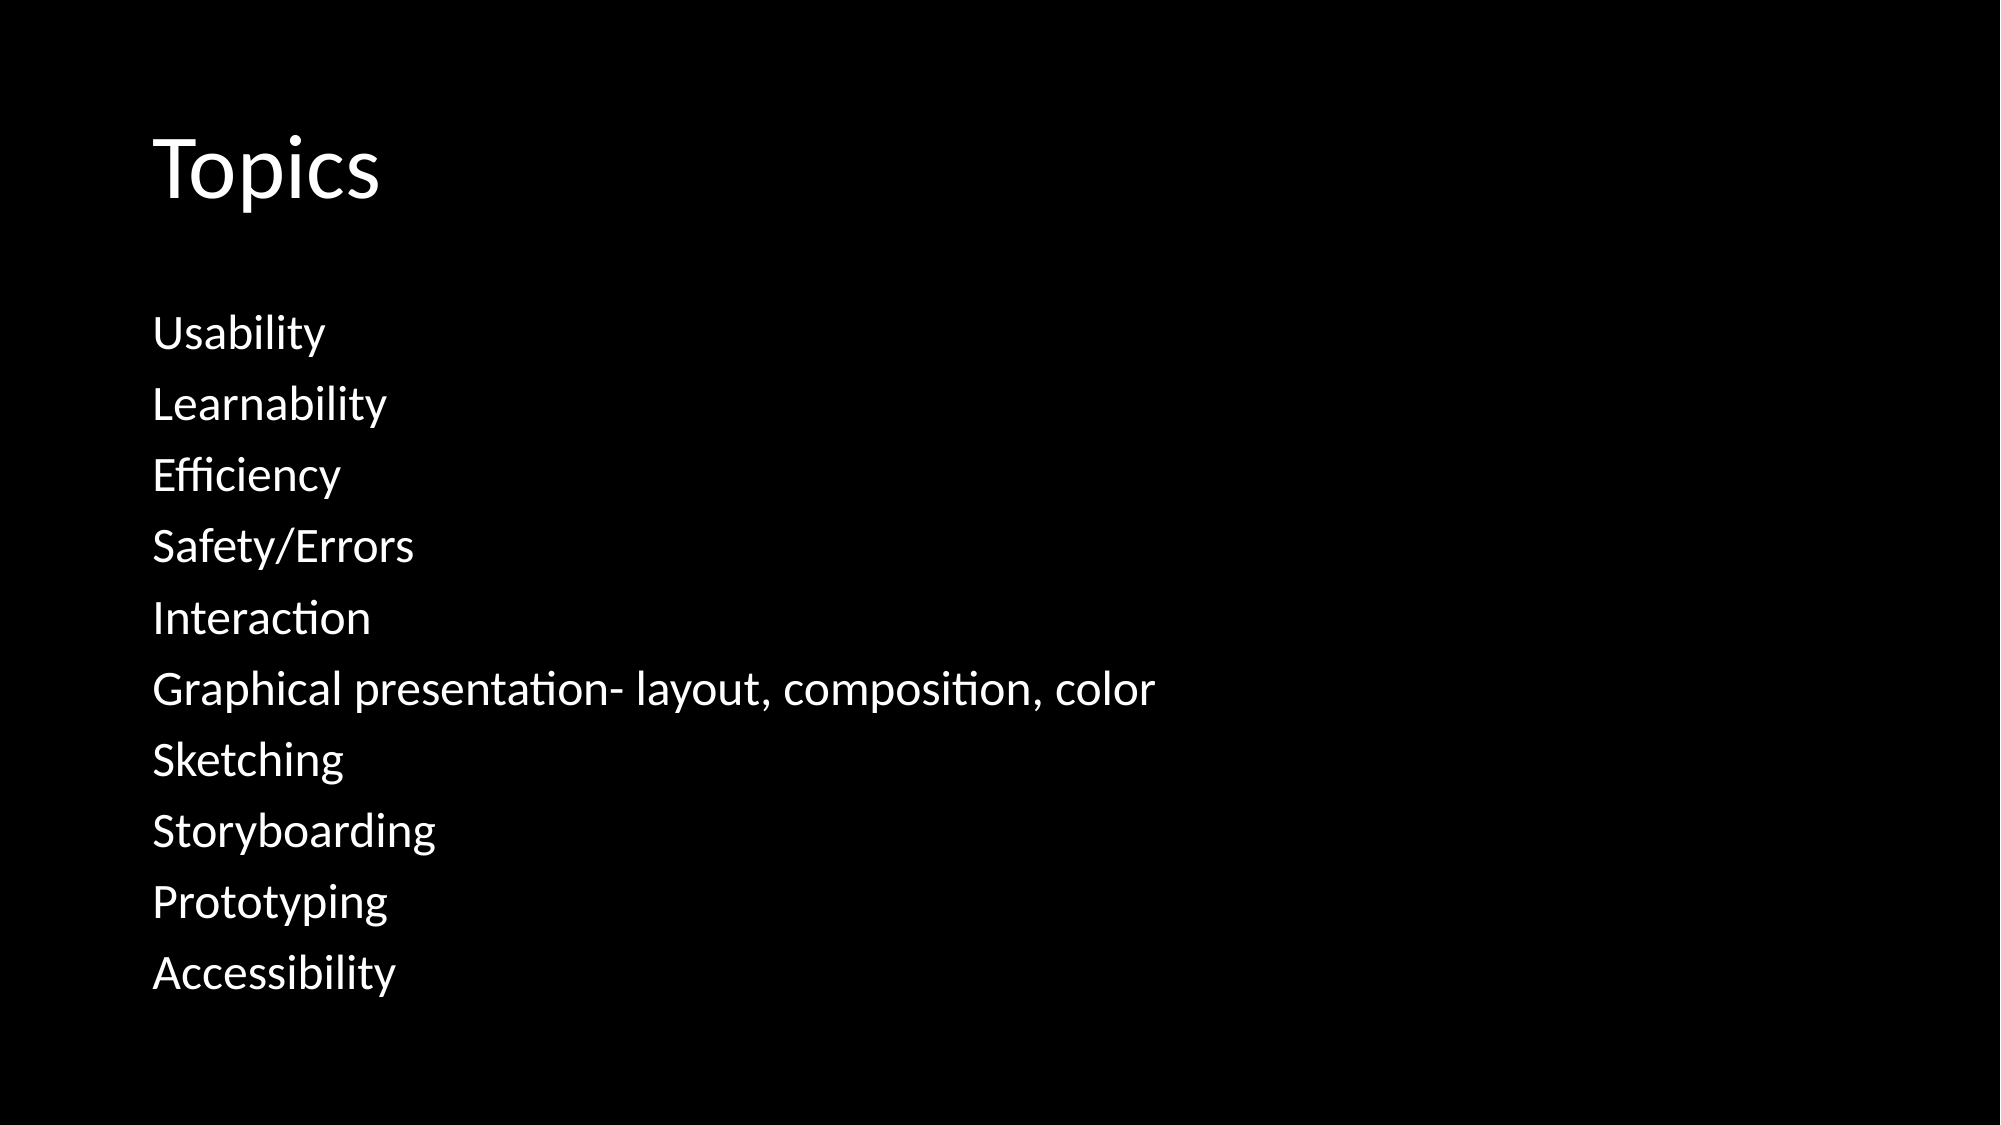

# Topics
Usability
Learnability
Efficiency
Safety/Errors
Interaction
Graphical presentation- layout, composition, color
Sketching
Storyboarding
Prototyping
Accessibility